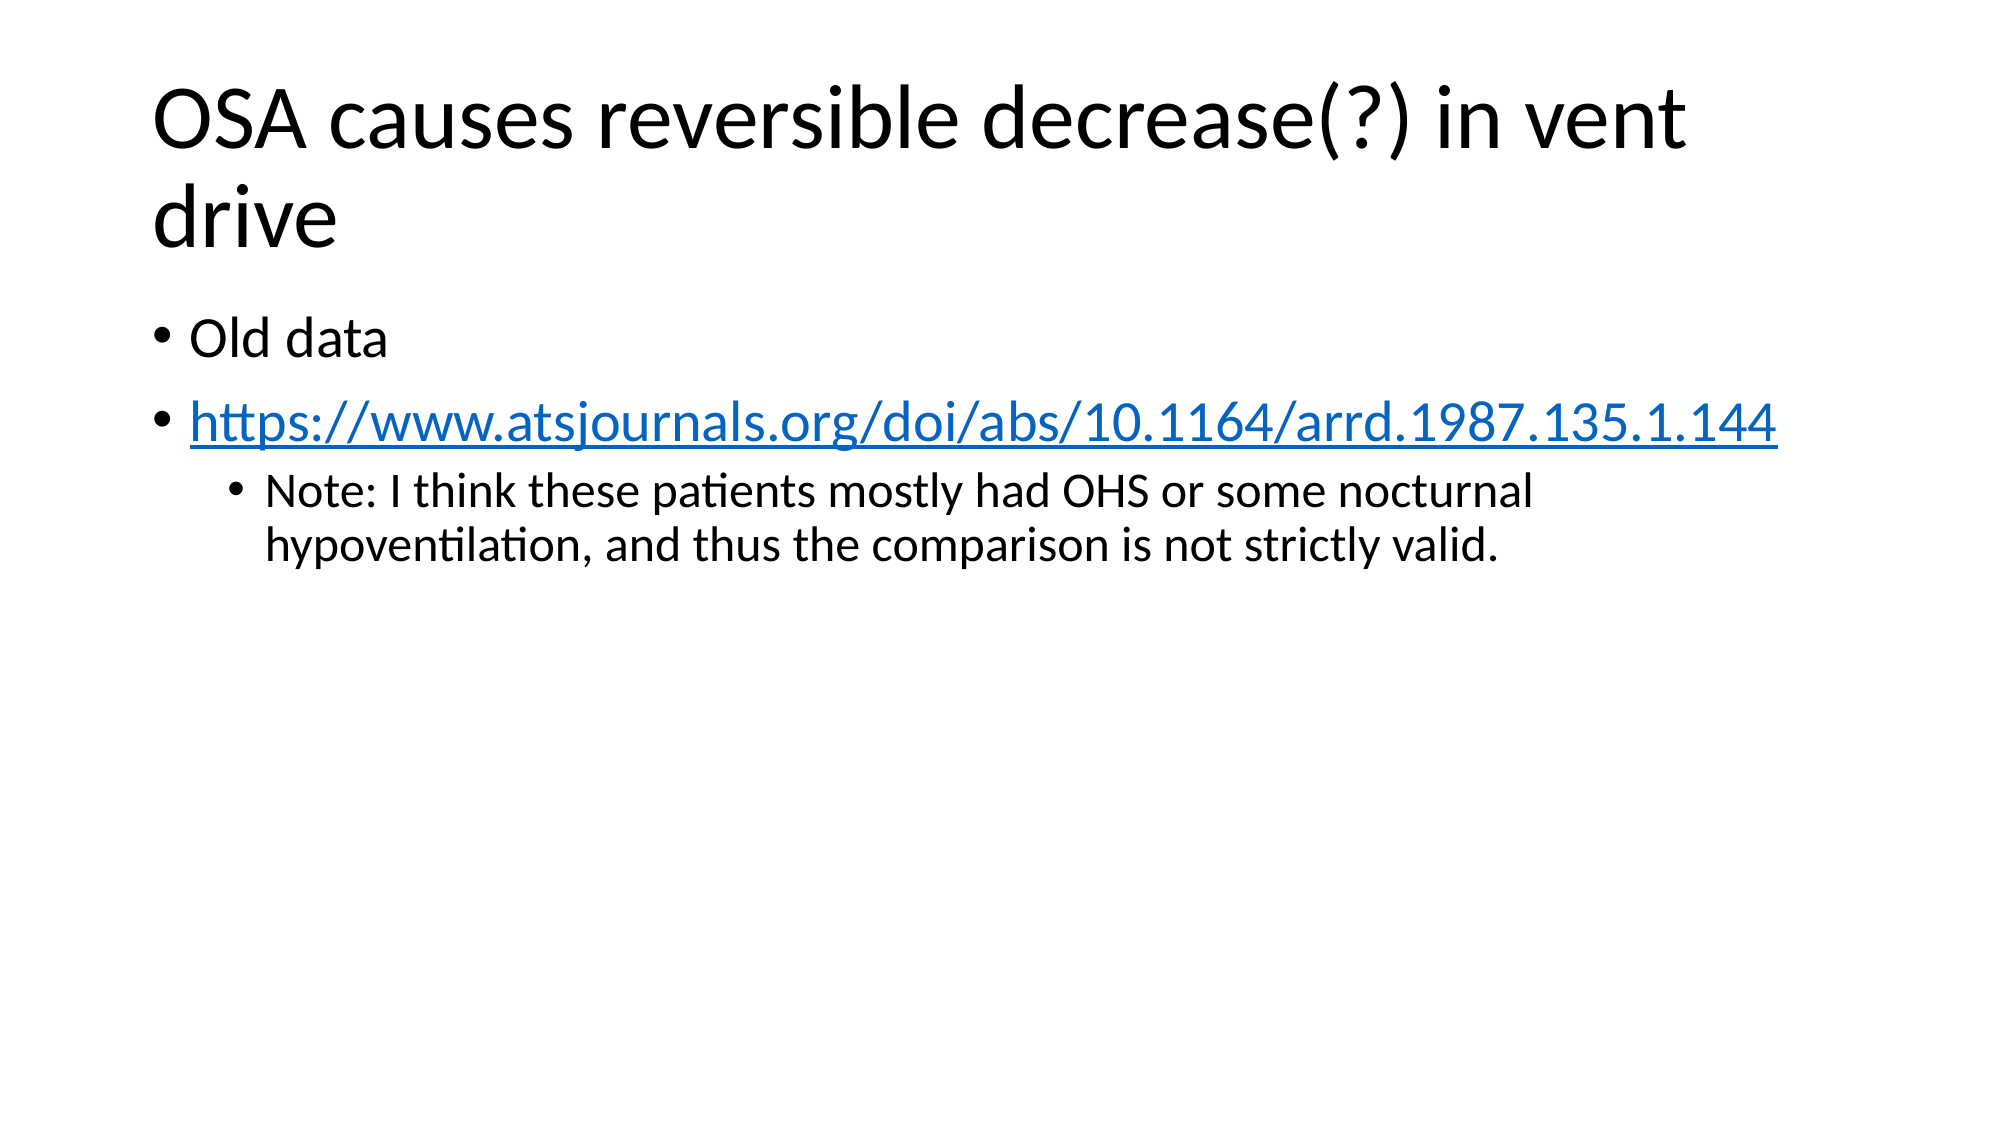

# OSA causes reversible decrease(?) in vent drive
Old data
https://www.atsjournals.org/doi/abs/10.1164/arrd.1987.135.1.144
Note: I think these patients mostly had OHS or some nocturnal hypoventilation, and thus the comparison is not strictly valid.